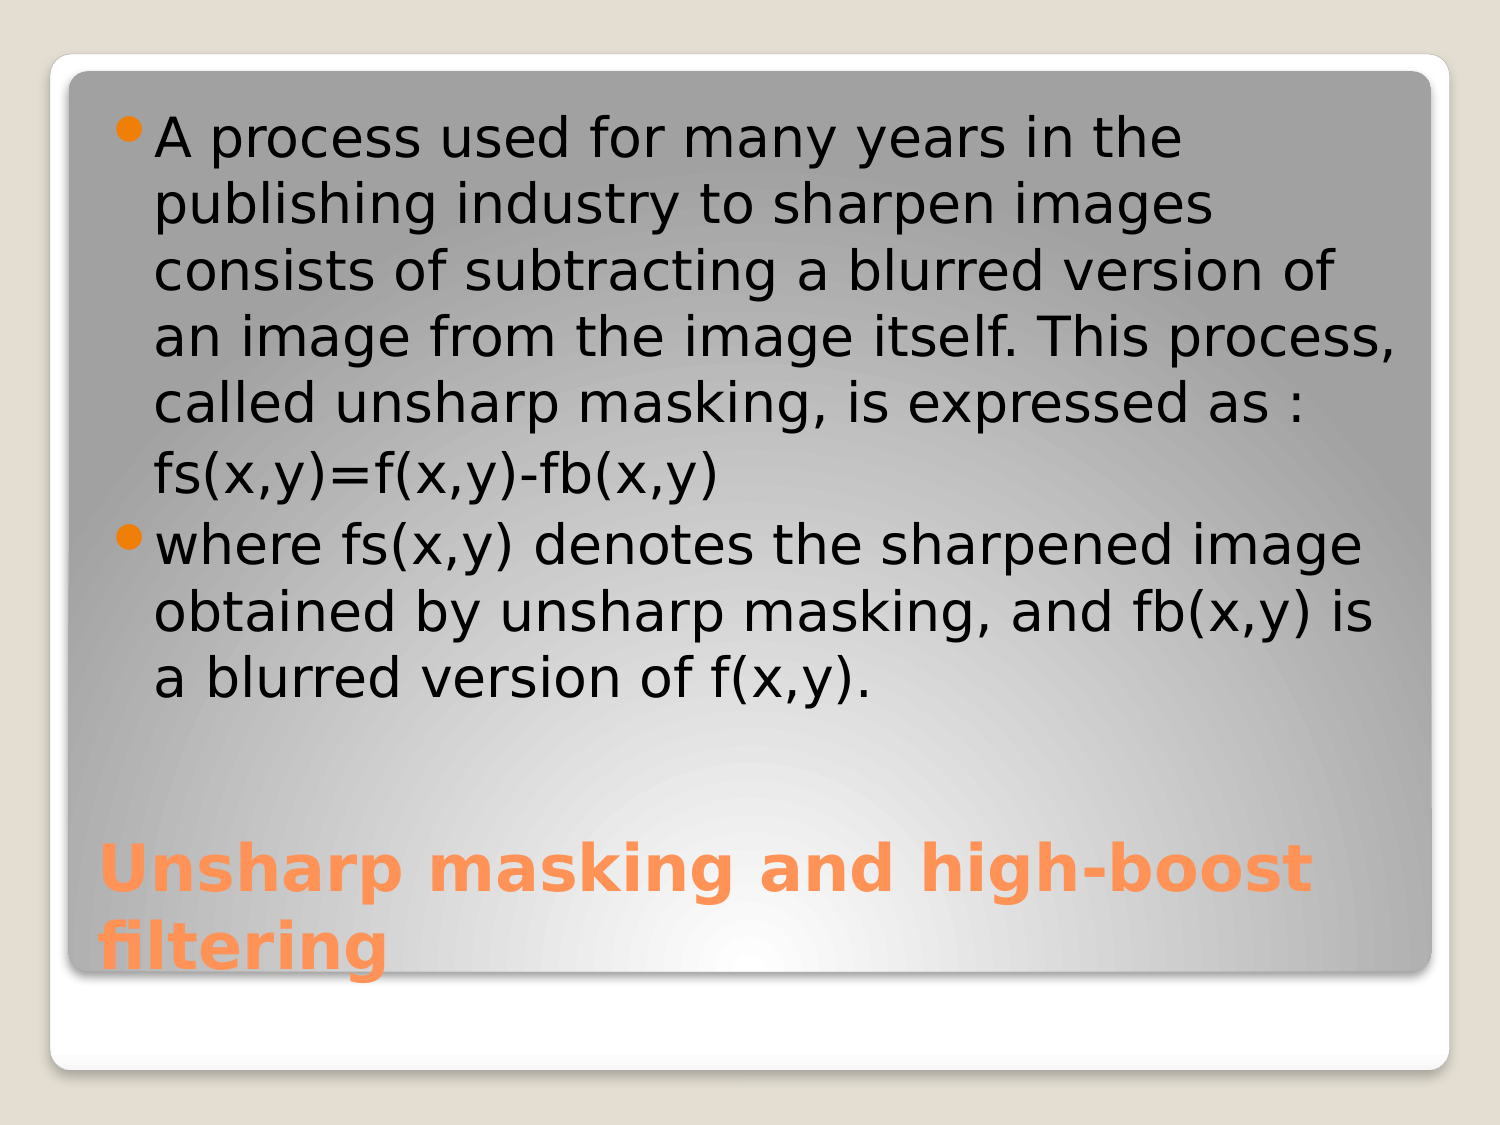

A process used for many years in the publishing industry to sharpen images consists of subtracting a blurred version of an image from the image itself. This process, called unsharp masking, is expressed as :
	fs(x,y)=f(x,y)-fb(x,y)
where fs(x,y) denotes the sharpened image obtained by unsharp masking, and fb(x,y) is a blurred version of f(x,y).
# Unsharp masking and high-boost filtering